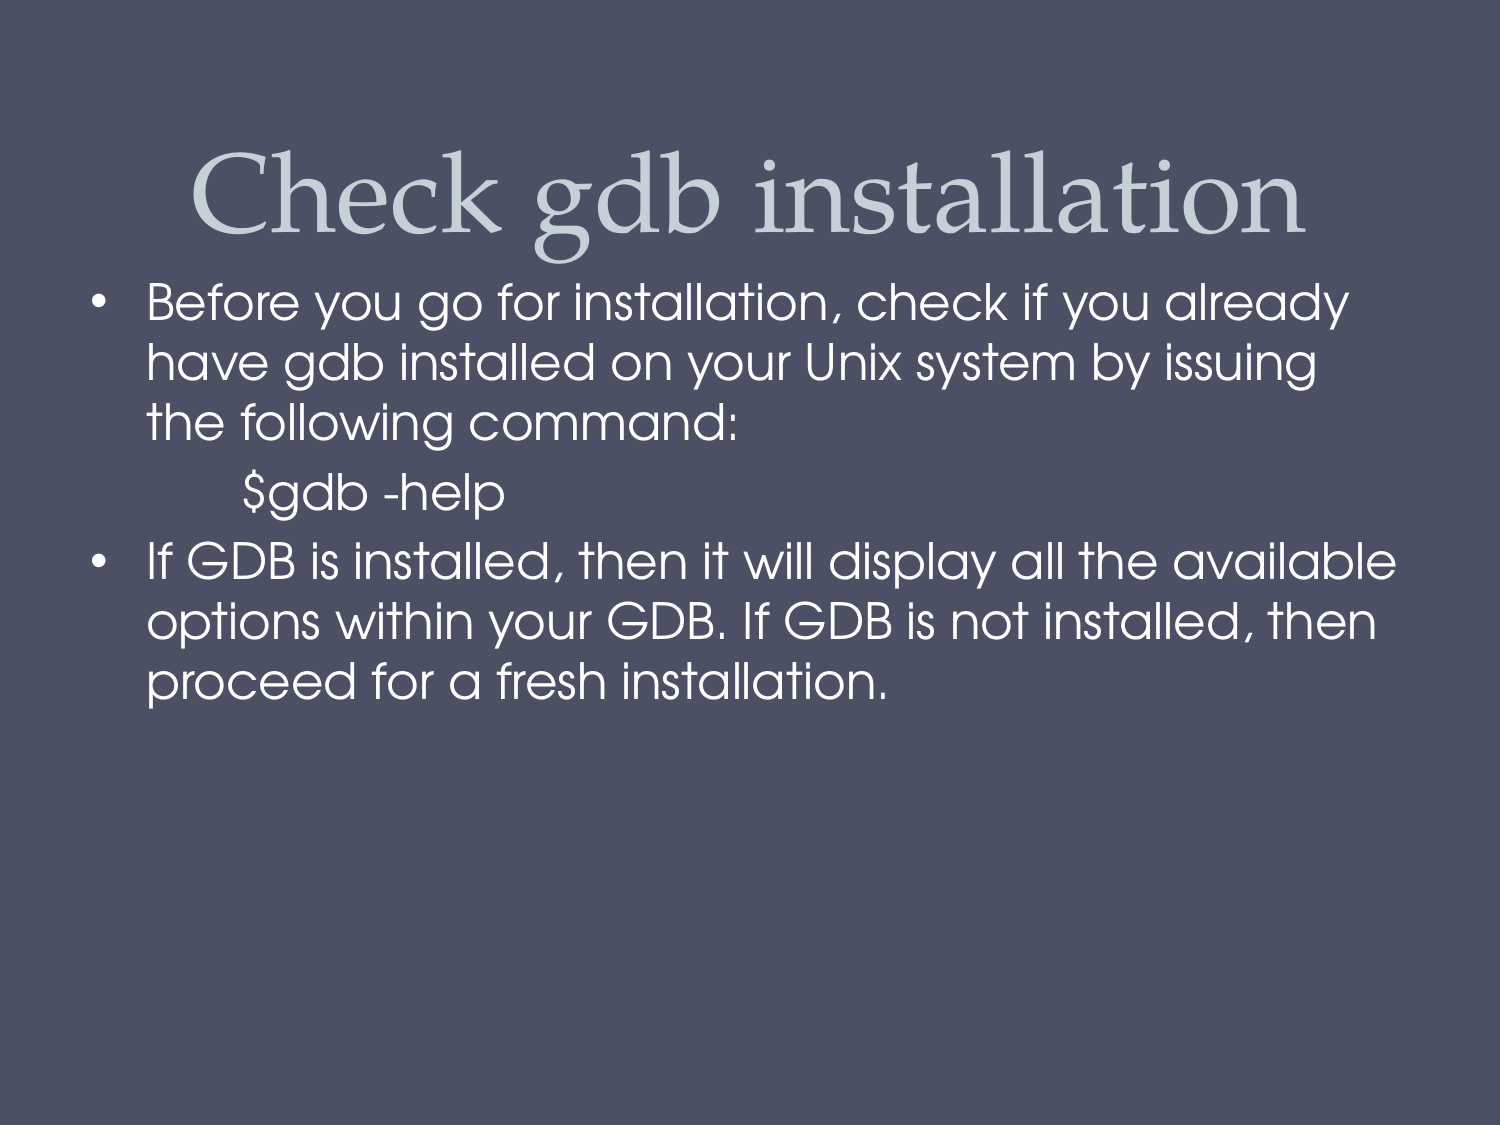

# Check gdb installation
Before you go for installation, check if you already have gdb installed on your Unix system by issuing the following command:
	$gdb -help
If GDB is installed, then it will display all the available options within your GDB. If GDB is not installed, then proceed for a fresh installation.